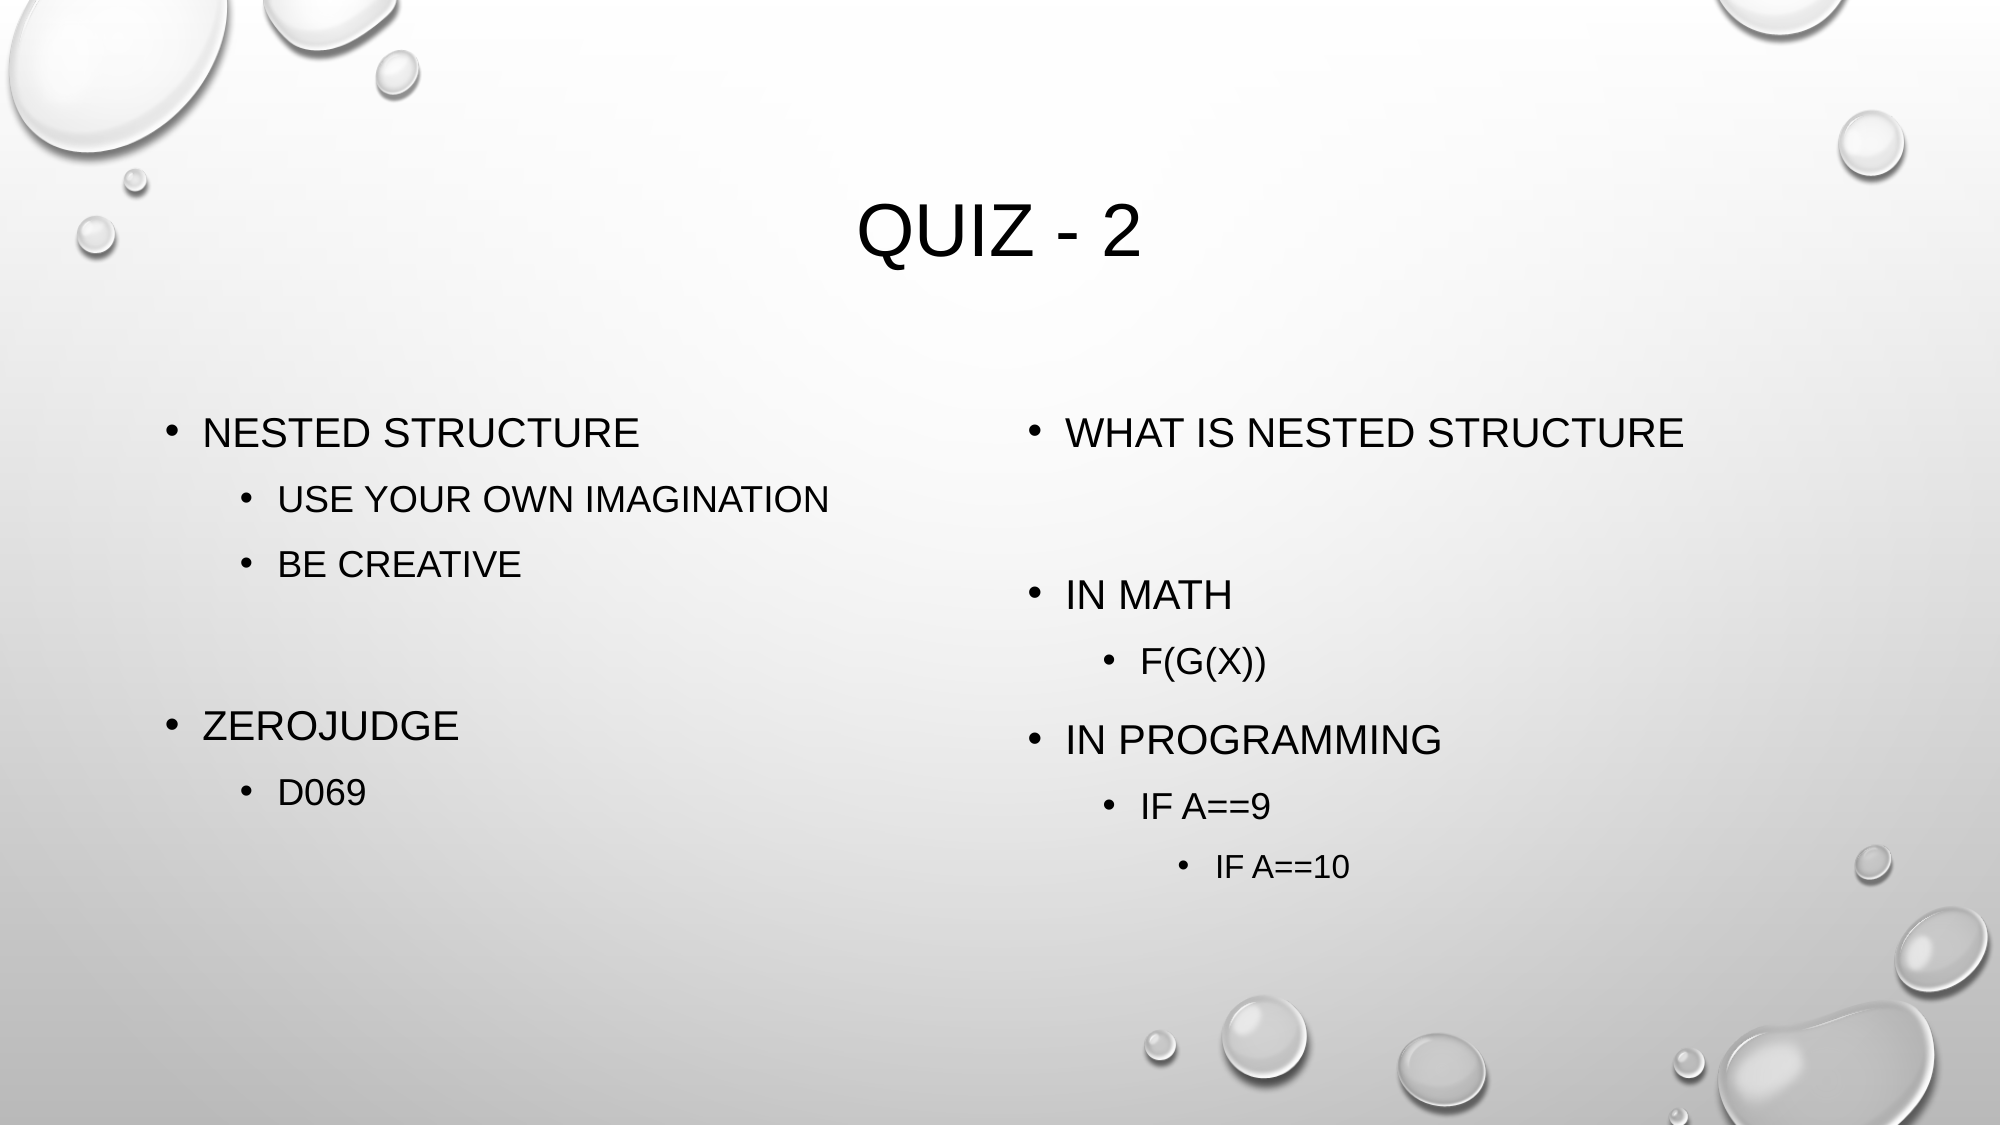

# Quiz - 2
Nested structure
Use your own imagination
Be creative

Zerojudge
d069
What is nested structure

In math
F(g(x))
In programming
If a==9
If a==10